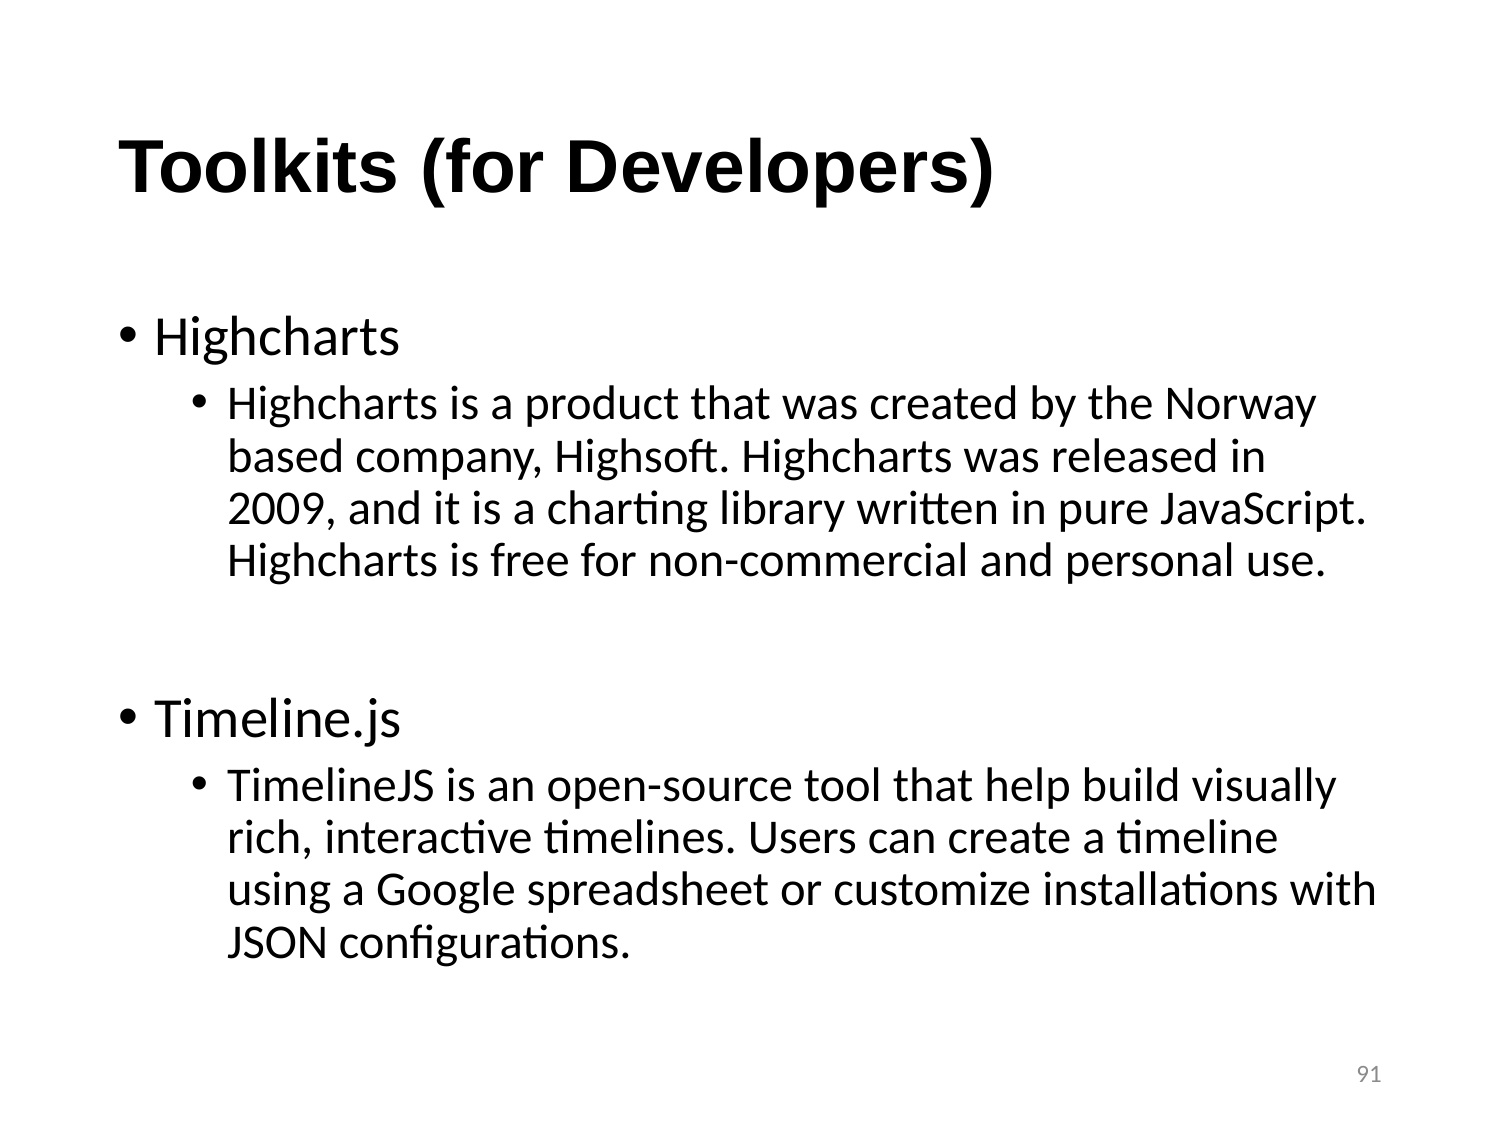

# Toolkits (for Developers)
Highcharts
Highcharts is a product that was created by the Norway based company, Highsoft. Highcharts was released in 2009, and it is a charting library written in pure JavaScript. Highcharts is free for non-commercial and personal use.

Timeline.js
TimelineJS is an open-source tool that help build visually rich, interactive timelines. Users can create a timeline using a Google spreadsheet or customize installations with JSON configurations.
91